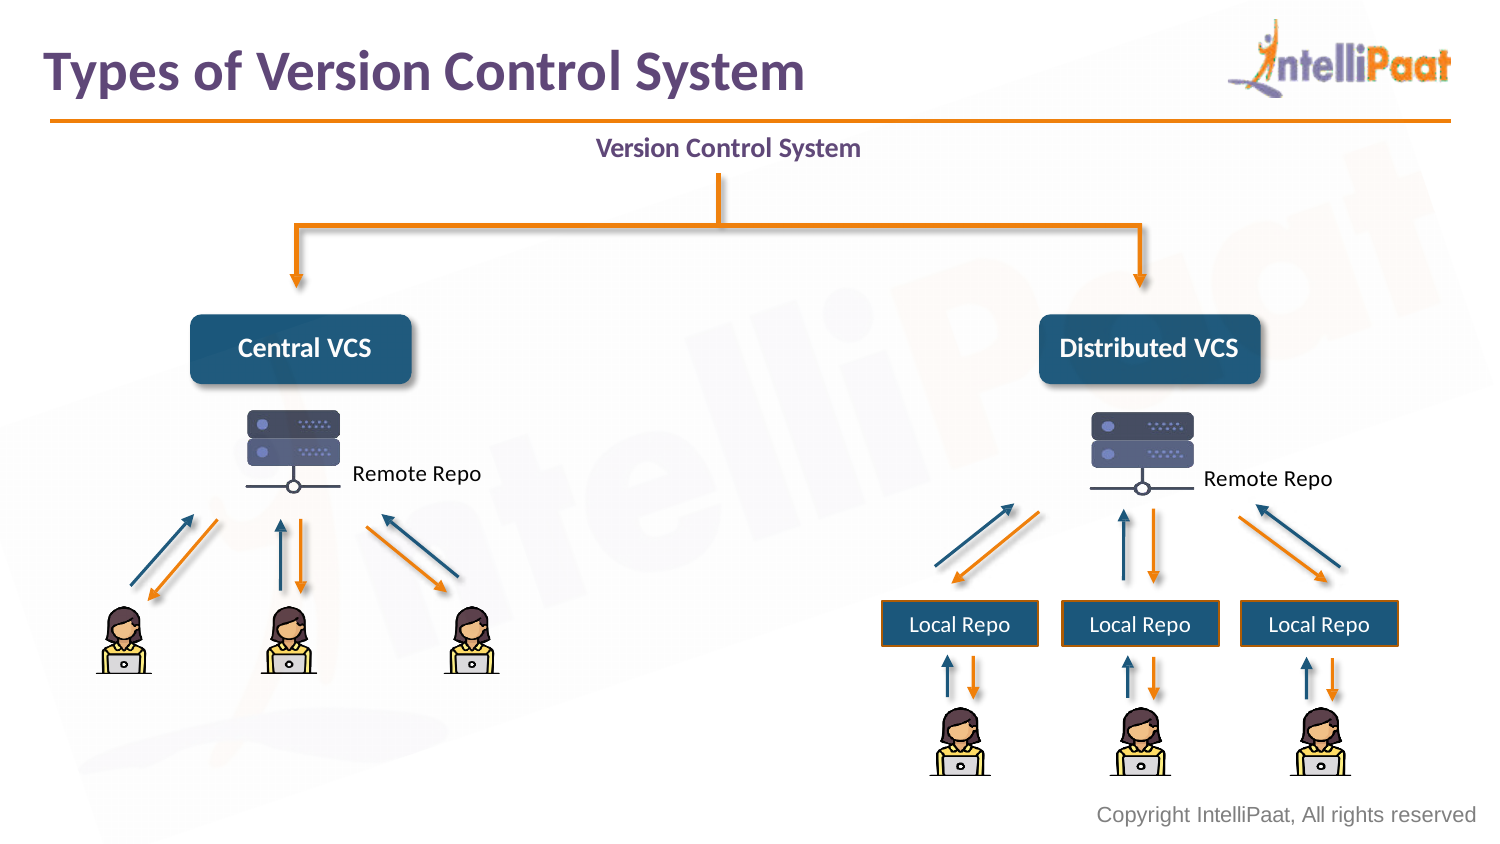

# Types of Version Control System
Version Control System

Central VCS
Distributed VCS

Remote Repo
Remote Repo

Local Repo
Local Repo
Local Repo

Copyright IntelliPaat, All rights reserved